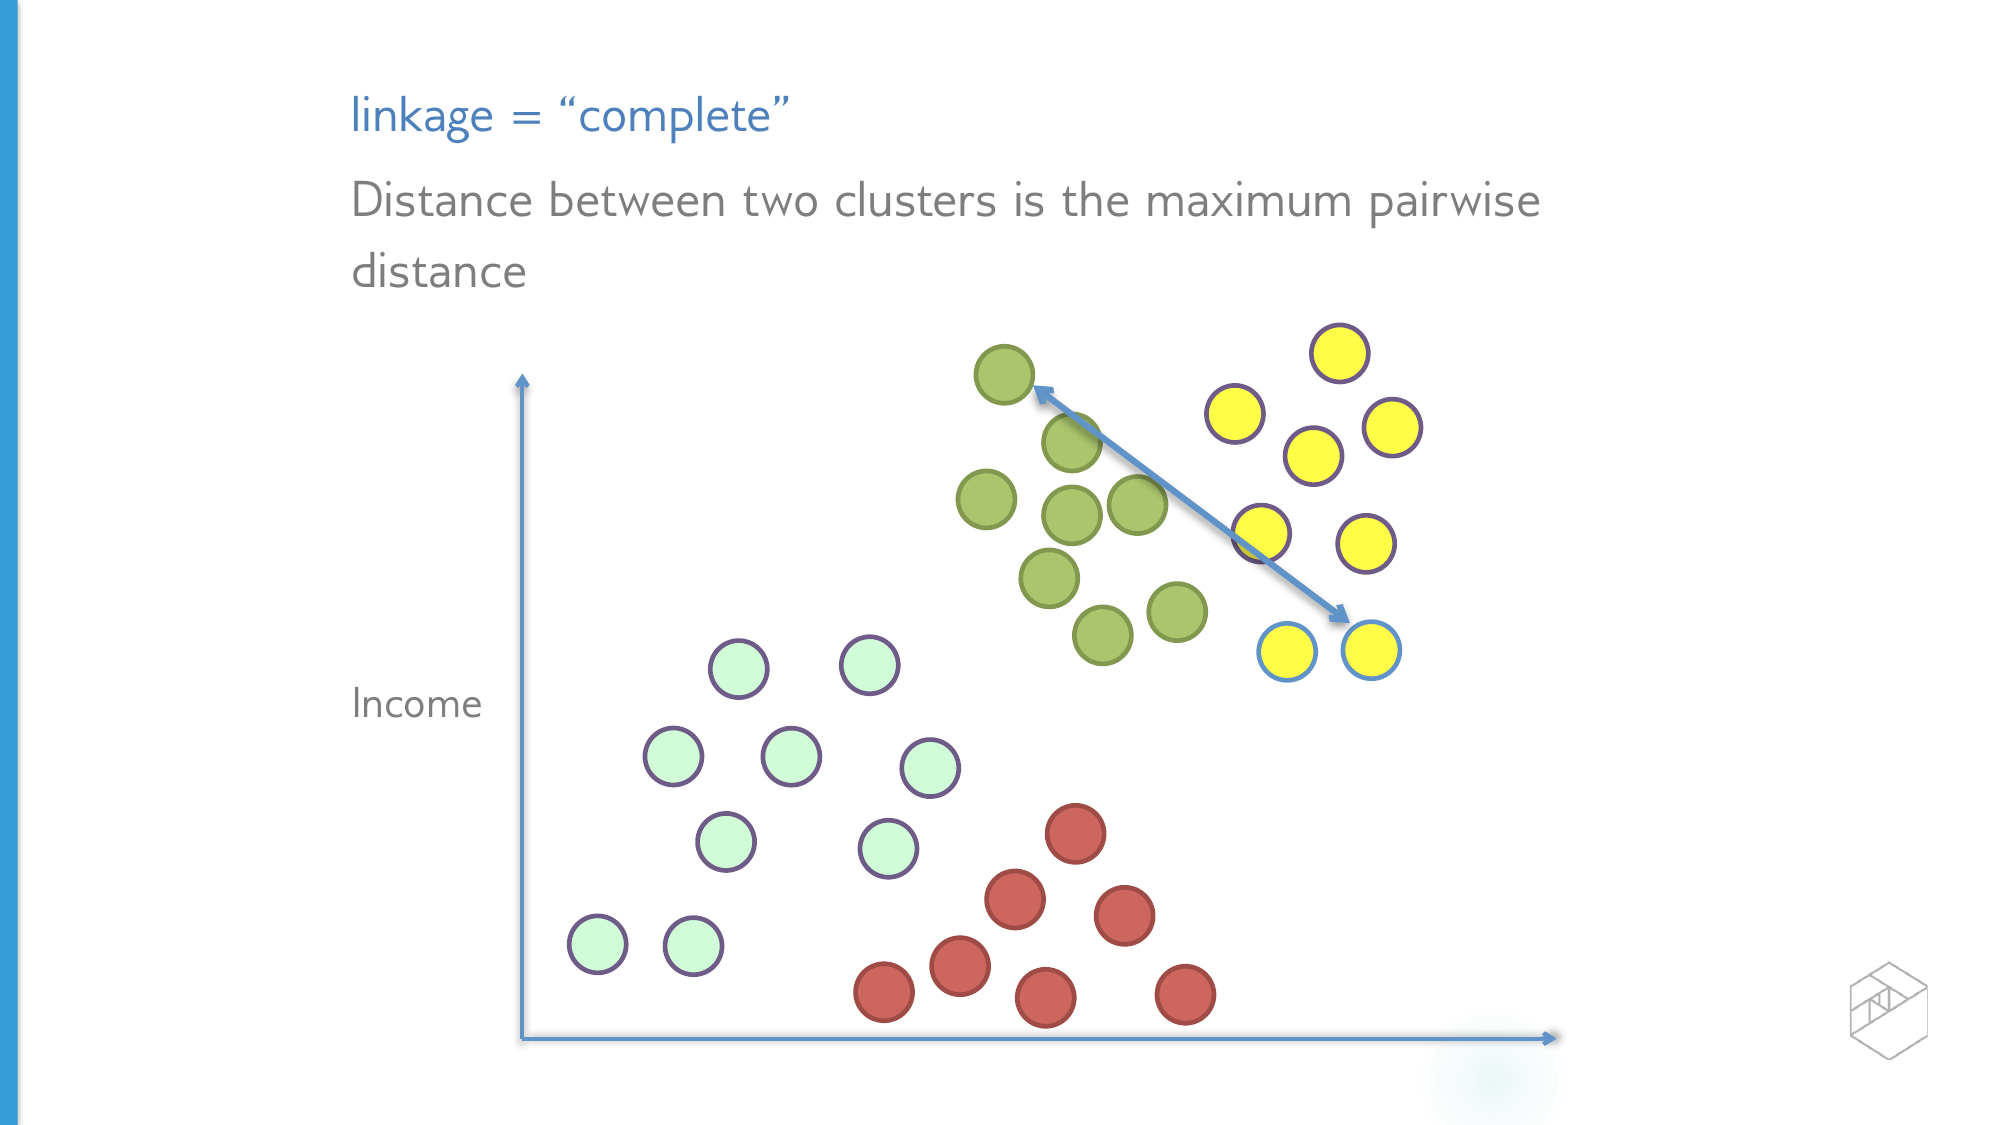

linkage = “complete”
Distance between two clusters is the maximum pairwise distance

Income